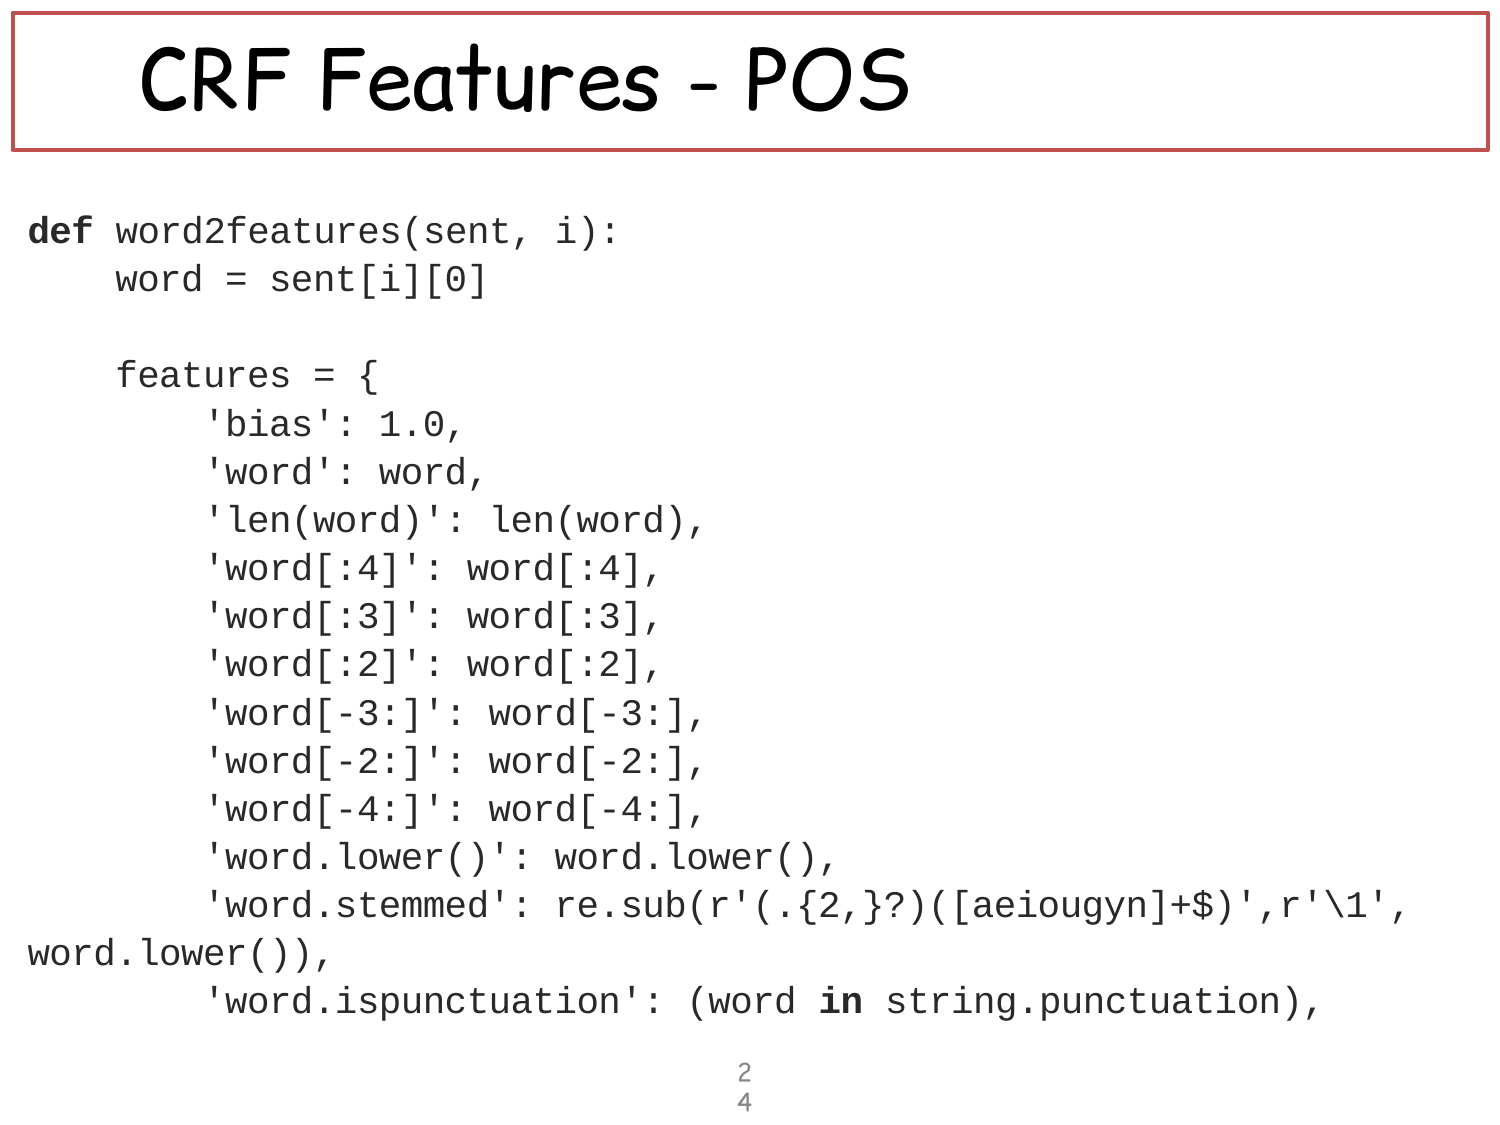

# CRF Features - POS
def word2features(sent, i):
    word = sent[i][0]
    features = {
        'bias': 1.0,
        'word': word,
        'len(word)': len(word),
        'word[:4]': word[:4],
        'word[:3]': word[:3],
        'word[:2]': word[:2],
        'word[-3:]': word[-3:],
        'word[-2:]': word[-2:],
        'word[-4:]': word[-4:],
        'word.lower()': word.lower(),
        'word.stemmed': re.sub(r'(.{2,}?)([aeiougyn]+$)',r'\1', word.lower()),
        'word.ispunctuation': (word in string.punctuation),
24